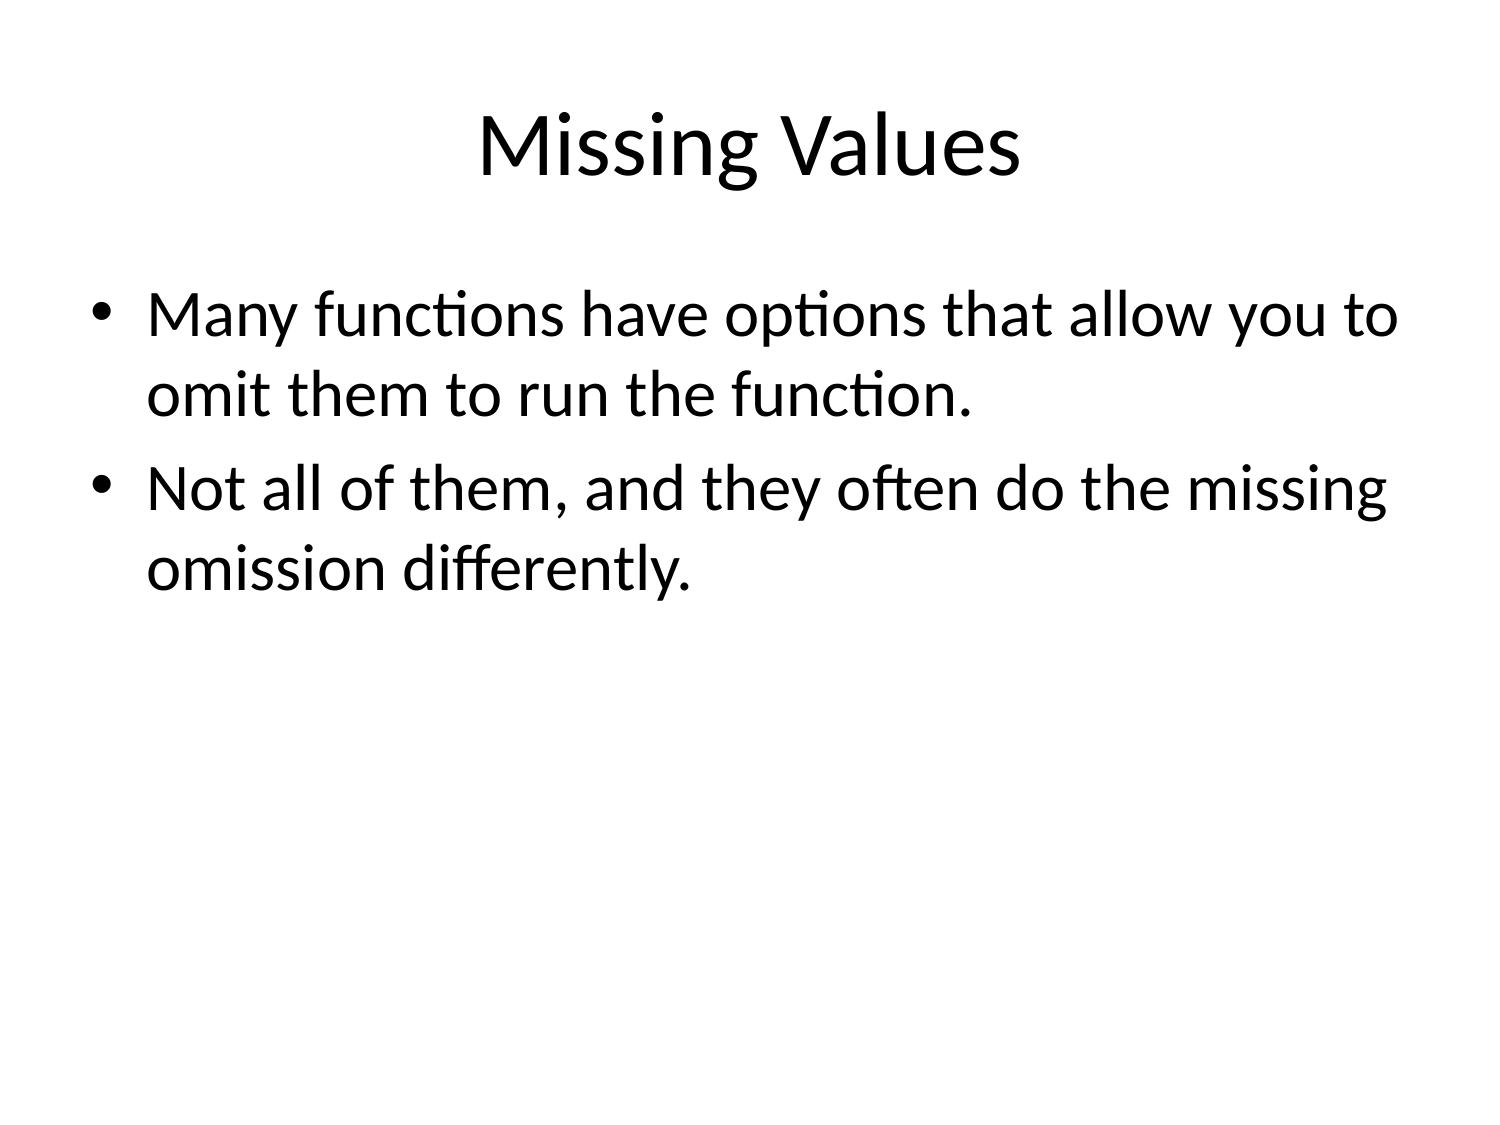

# Missing Values
Many functions have options that allow you to omit them to run the function.
Not all of them, and they often do the missing omission differently.